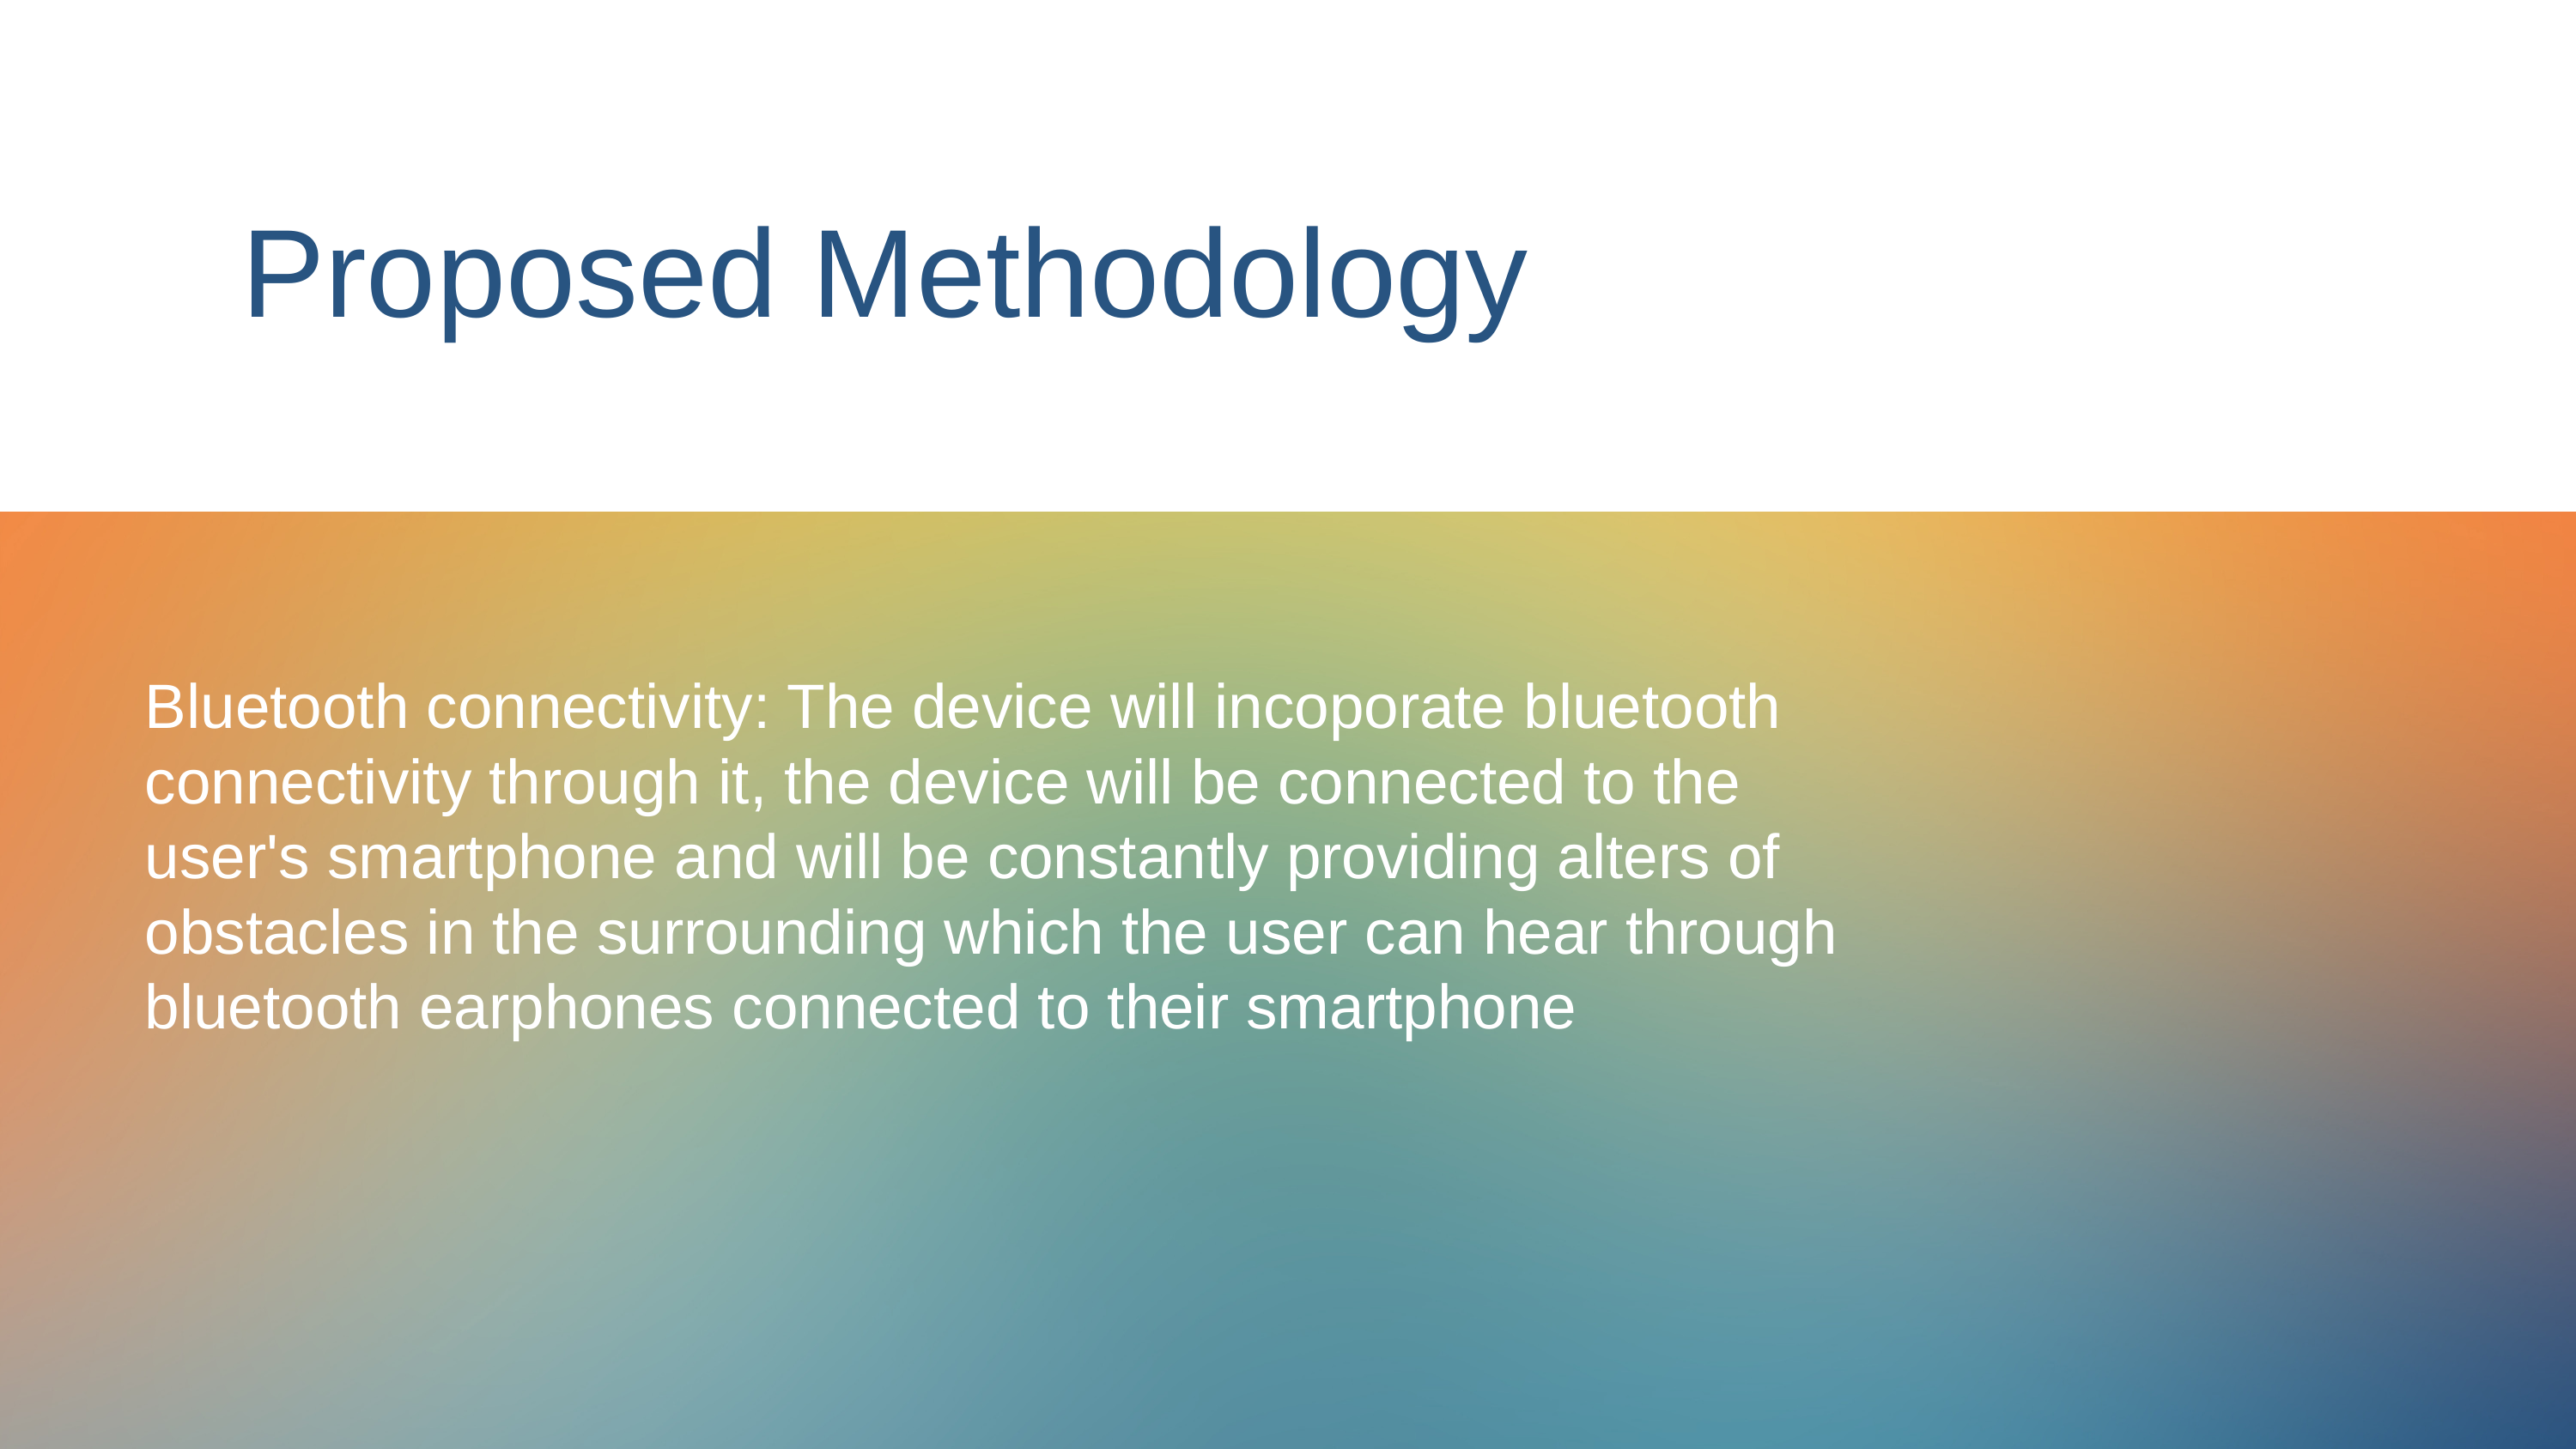

Proposed Methodology

Bluetooth connectivity: The device will incoporate bluetooth connectivity through it, the device will be connected to the user's smartphone and will be constantly providing alters of obstacles in the surrounding which the user can hear through bluetooth earphones connected to their smartphone